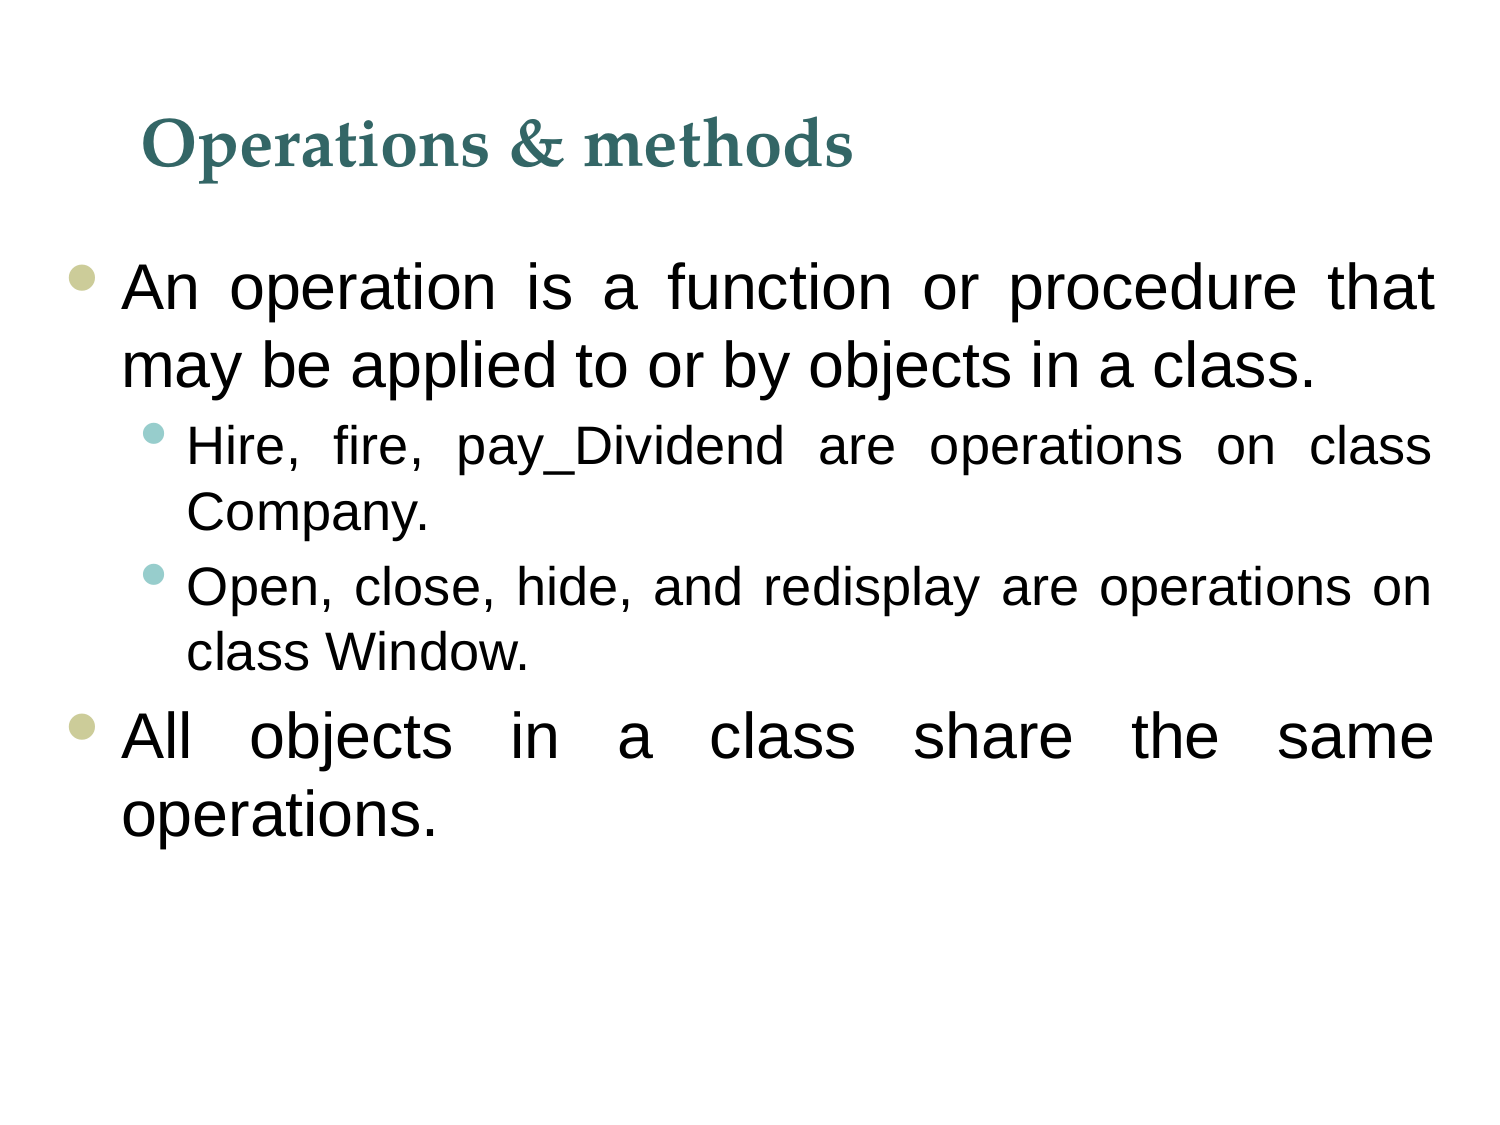

# Operations & methods
An operation is a function or procedure that may be applied to or by objects in a class.
Hire, fire, pay_Dividend are operations on class Company.
Open, close, hide, and redisplay are operations on class Window.
All objects in a class share the same operations.